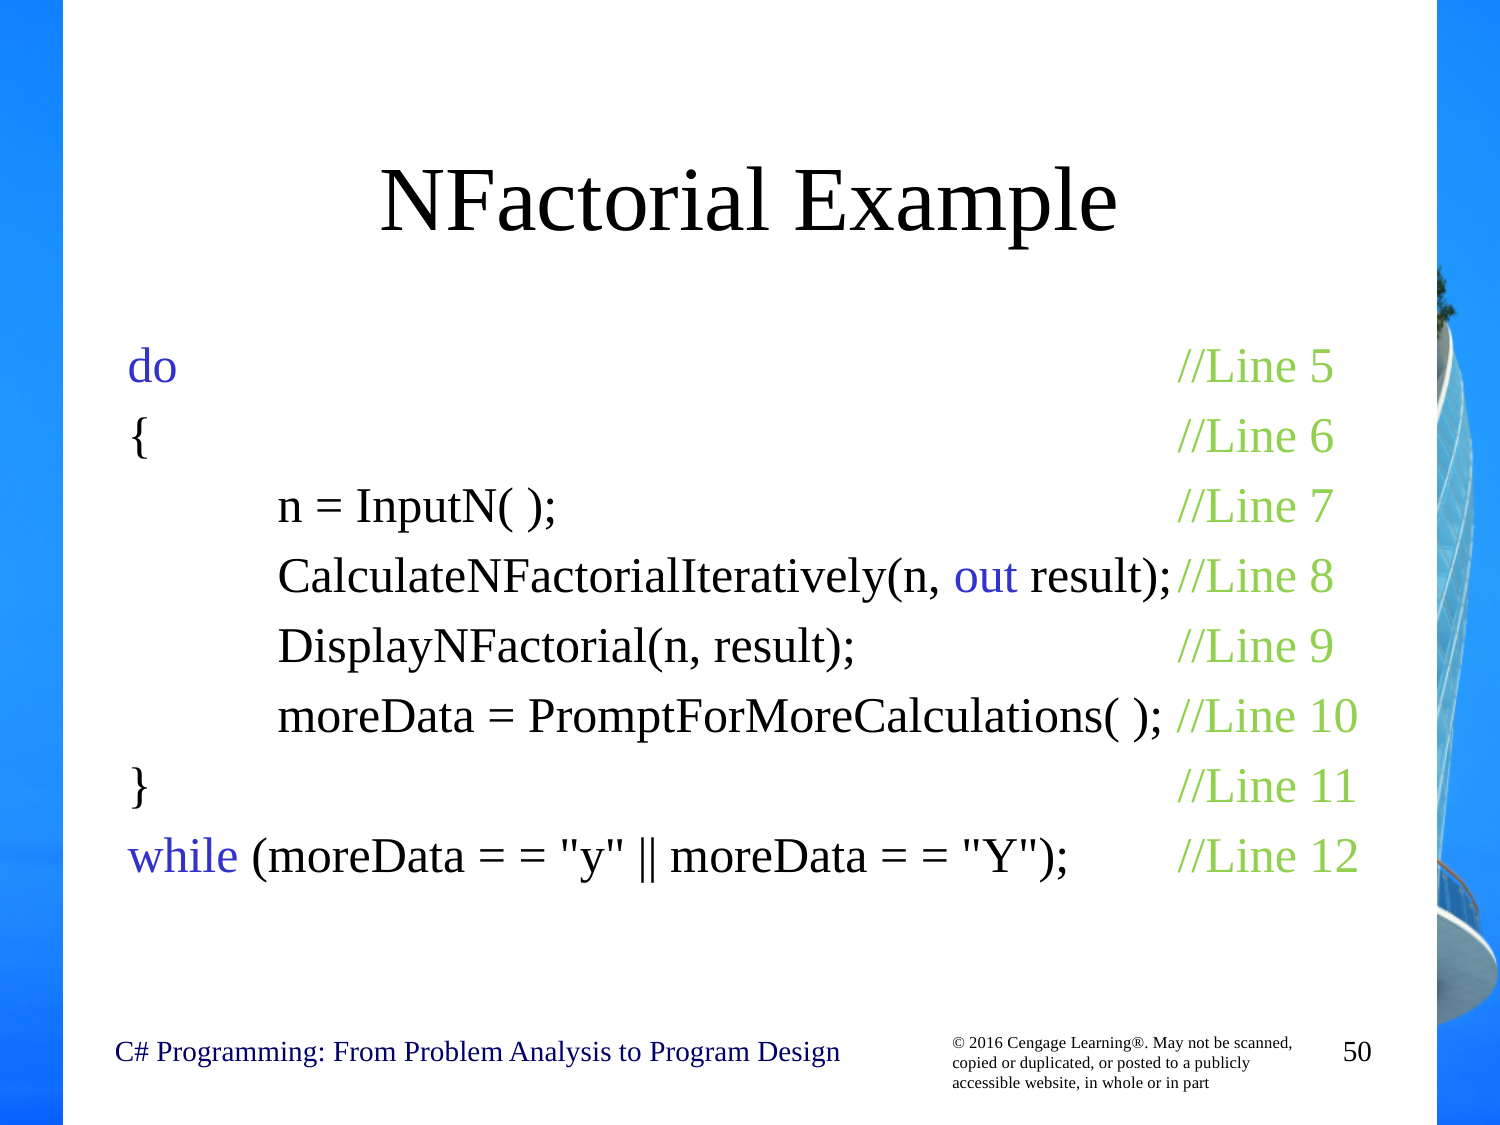

# NFactorial Example
do 							//Line 5
{ 							//Line 6
	n = InputN( ); 					//Line 7
	CalculateNFactorialIteratively(n, out result);	//Line 8
	DisplayNFactorial(n, result); 			//Line 9
	moreData = PromptForMoreCalculations( ); //Line 10
} 							//Line 11
while (moreData = = "y" || moreData = = "Y"); 	//Line 12

C# Programming: From Problem Analysis to Program Design

50